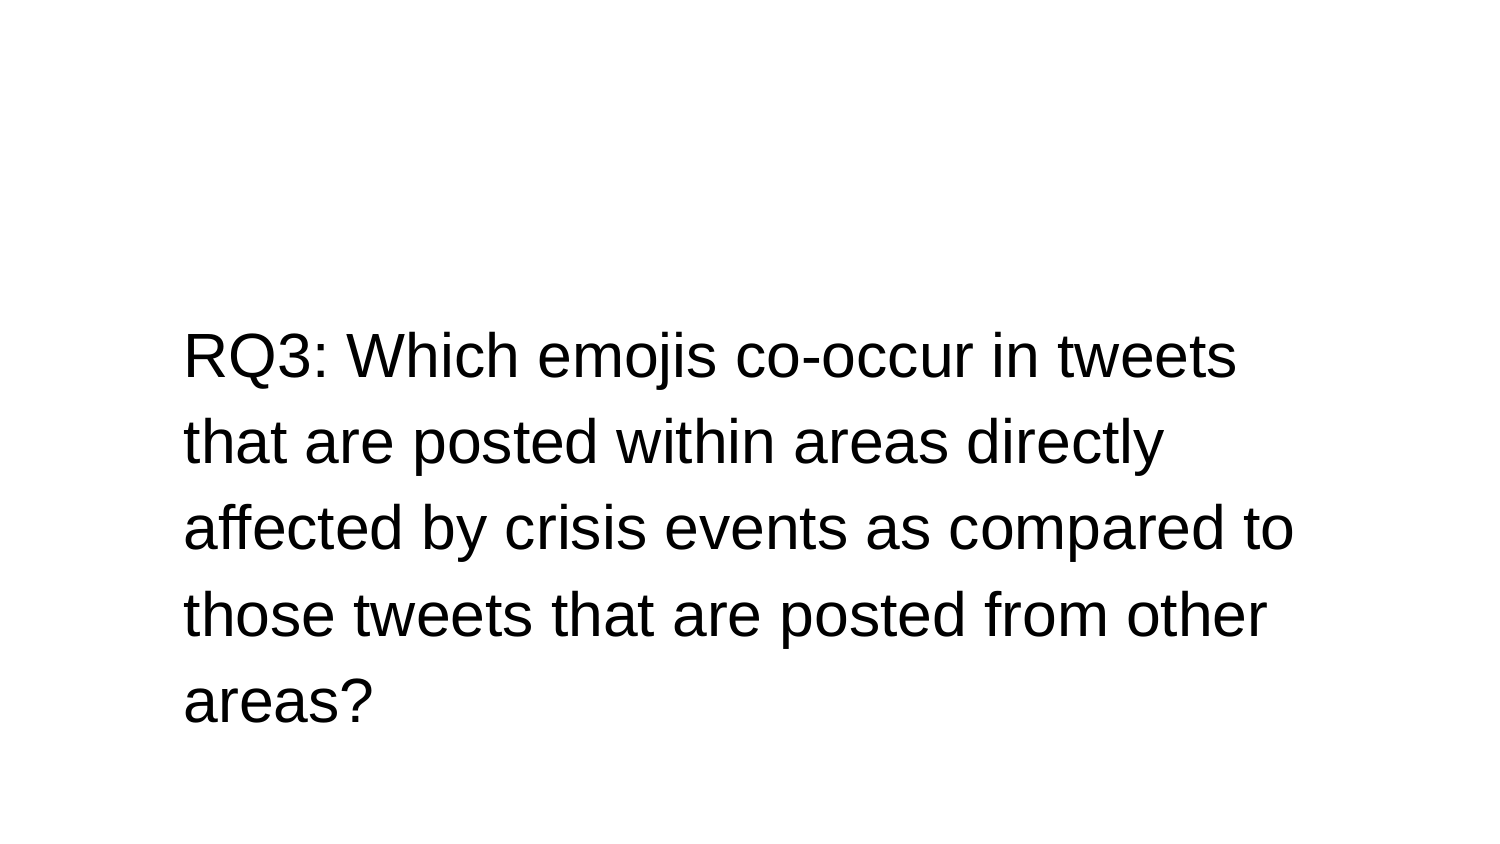

# RQ3: Which emojis co-occur in tweets that are posted within areas directly affected by crisis events as compared to those tweets that are posted from other areas?